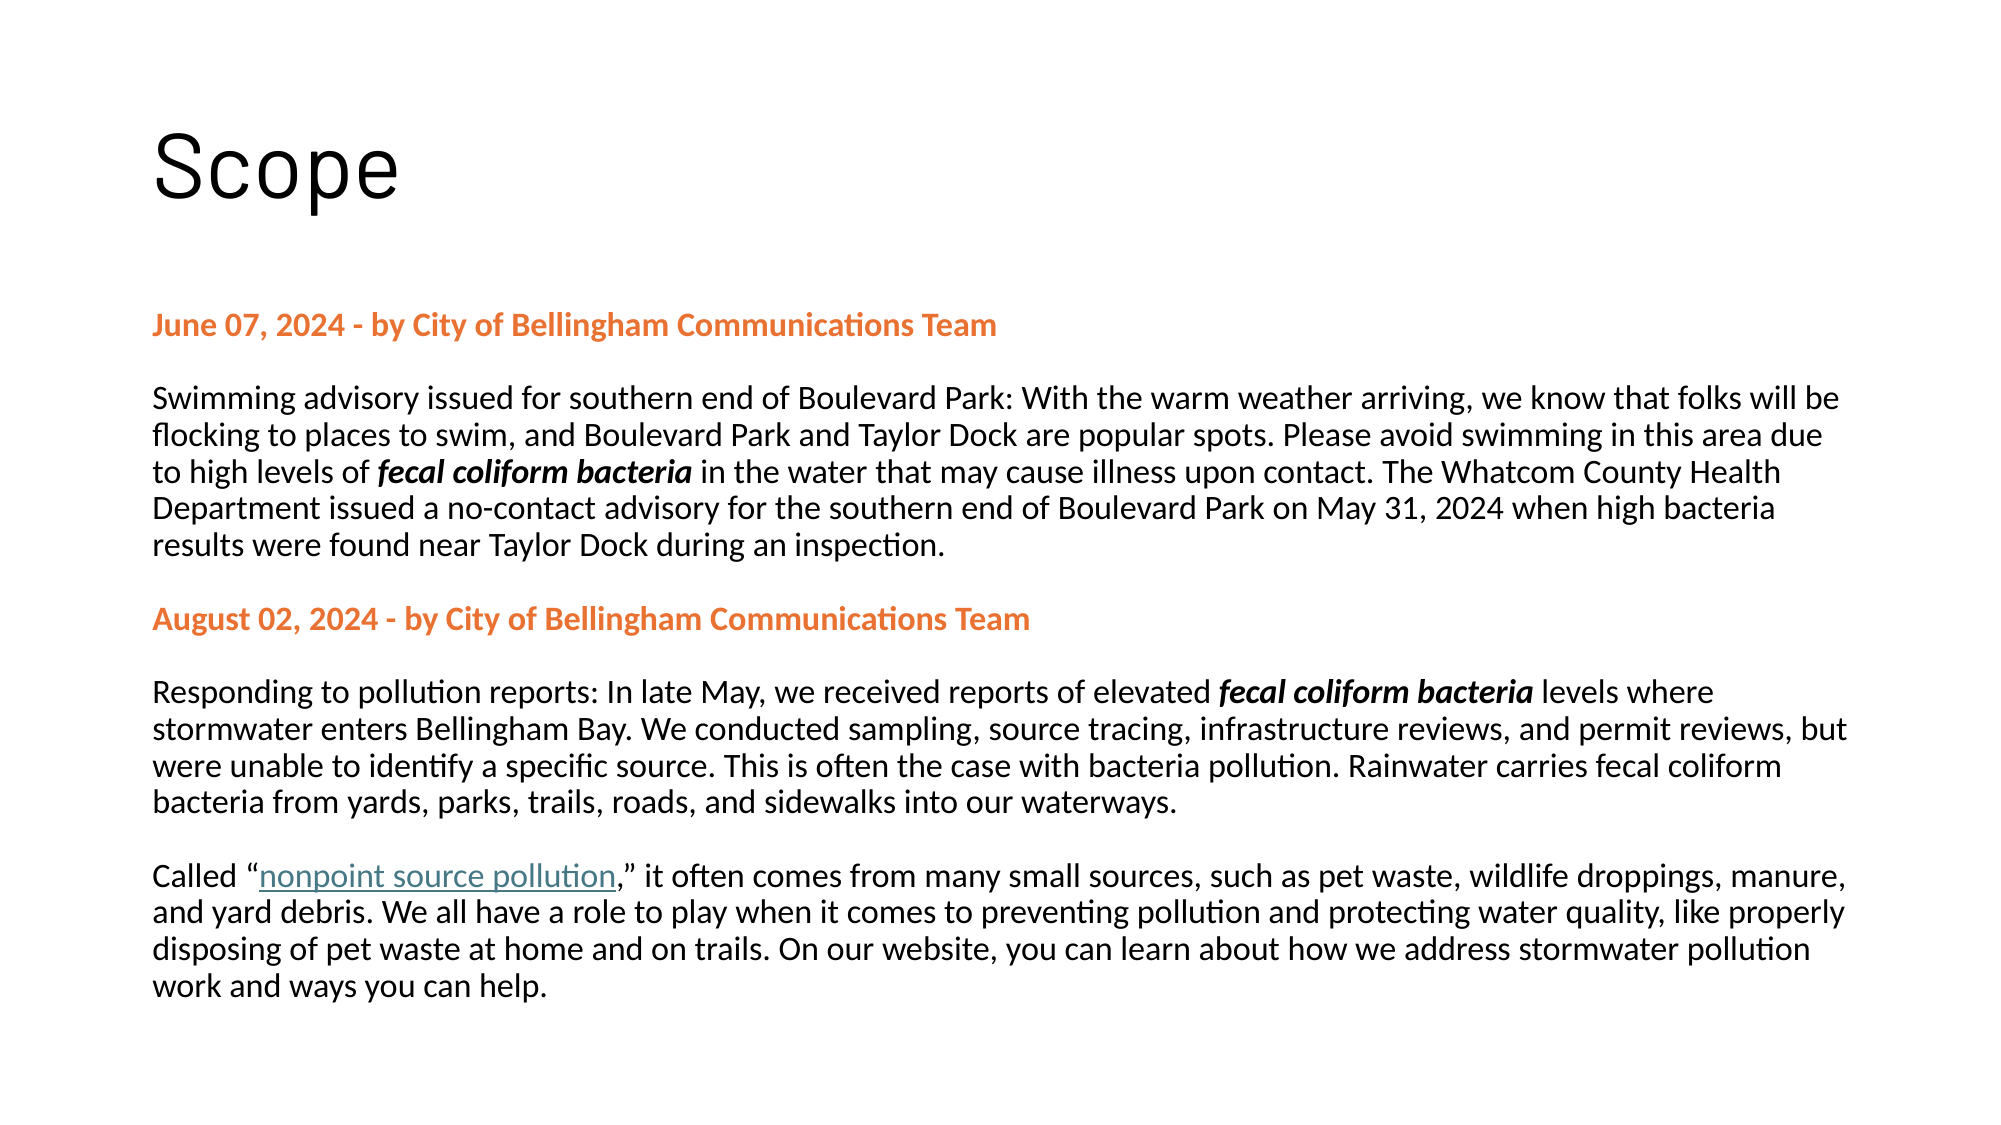

# Scope
June 07, 2024 - by City of Bellingham Communications Team

Swimming advisory issued for southern end of Boulevard Park: With the warm weather arriving, we know that folks will be flocking to places to swim, and Boulevard Park and Taylor Dock are popular spots. Please avoid swimming in this area due to high levels of fecal coliform bacteria in the water that may cause illness upon contact. The Whatcom County Health Department issued a no-contact advisory for the southern end of Boulevard Park on May 31, 2024 when high bacteria results were found near Taylor Dock during an inspection.

August 02, 2024 - by City of Bellingham Communications Team

Responding to pollution reports: In late May, we received reports of elevated fecal coliform bacteria levels where stormwater enters Bellingham Bay. We conducted sampling, source tracing, infrastructure reviews, and permit reviews, but were unable to identify a specific source. This is often the case with bacteria pollution. Rainwater carries fecal coliform bacteria from yards, parks, trails, roads, and sidewalks into our waterways.

Called “nonpoint source pollution,” it often comes from many small sources, such as pet waste, wildlife droppings, manure, and yard debris. We all have a role to play when it comes to preventing pollution and protecting water quality, like properly disposing of pet waste at home and on trails. On our website, you can learn about how we address stormwater pollution work and ways you can help.